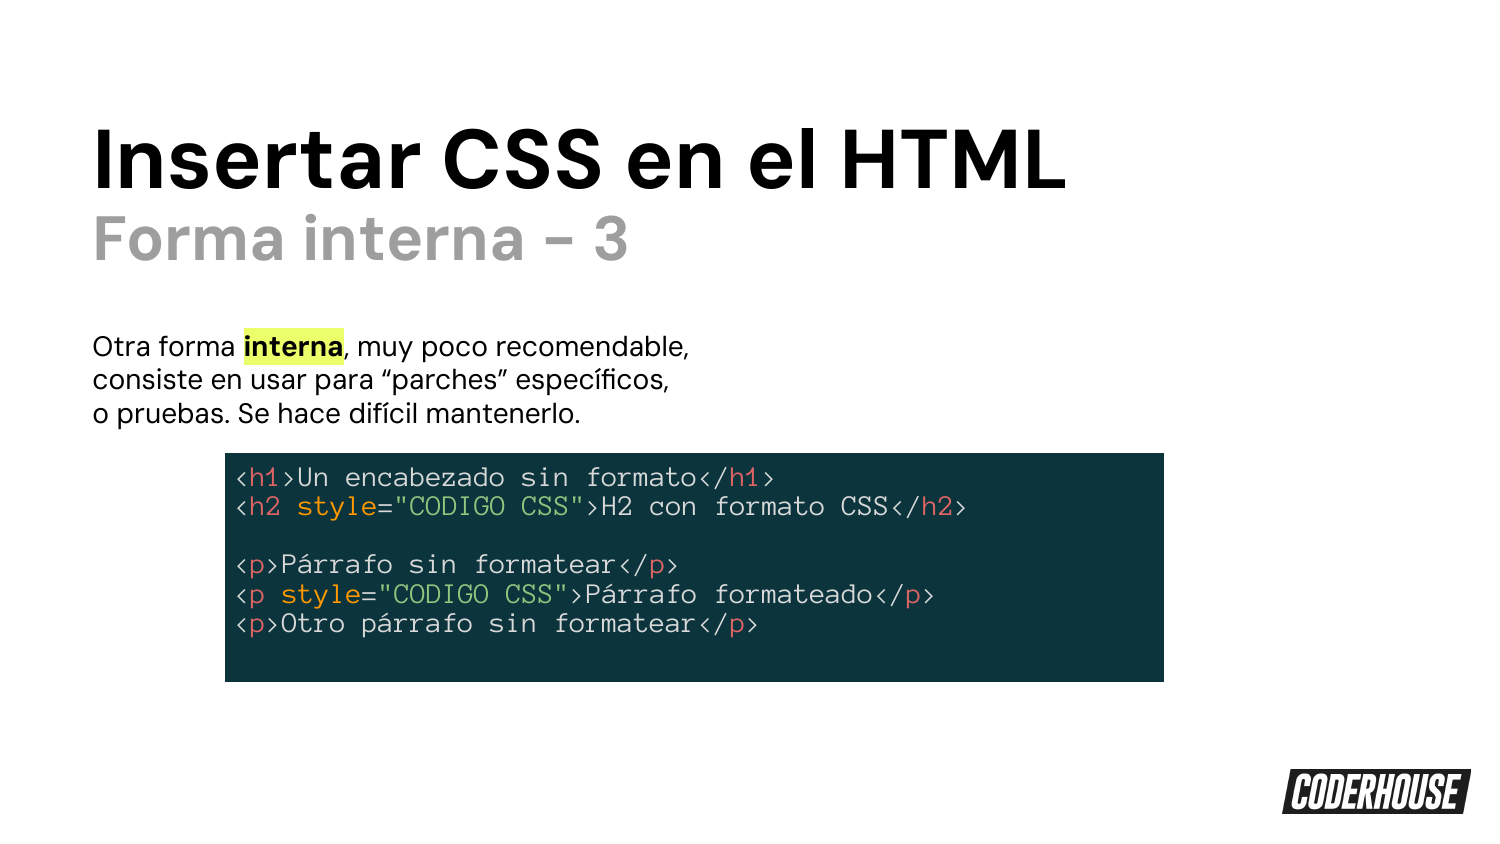

Insertar CSS en el HTML
Forma interna - 3
Otra forma interna, muy poco recomendable, consiste en usar para “parches” específicos, o pruebas. Se hace difícil mantenerlo.
| <h1>Un encabezado sin formato</h1> <h2 style="CODIGO CSS">H2 con formato CSS</h2> <p>Párrafo sin formatear</p> <p style="CODIGO CSS">Párrafo formateado</p> <p>Otro párrafo sin formatear</p> |
| --- |